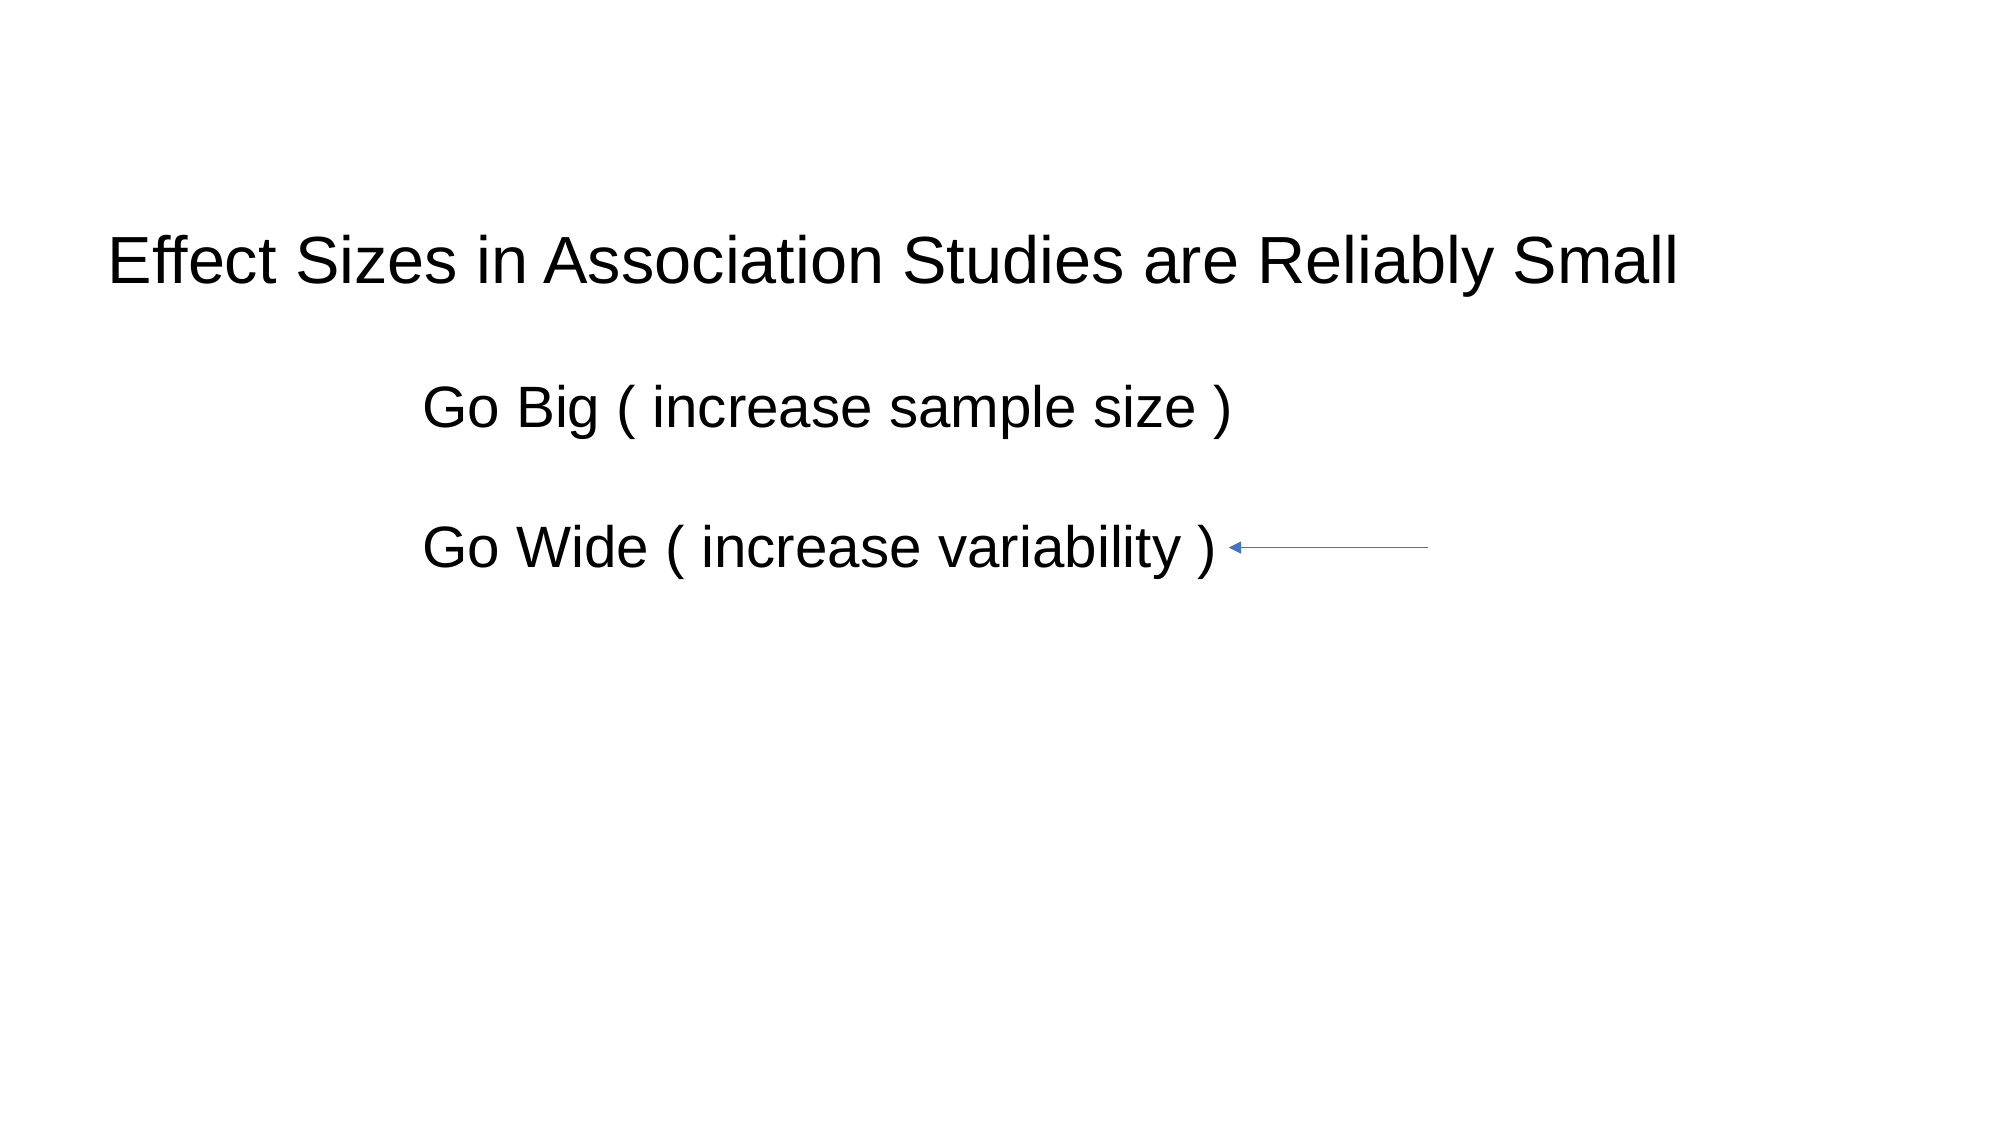

Effect Sizes in Association Studies are Reliably Small

Go Big ( increase sample size )

Go Wide ( increase variability )